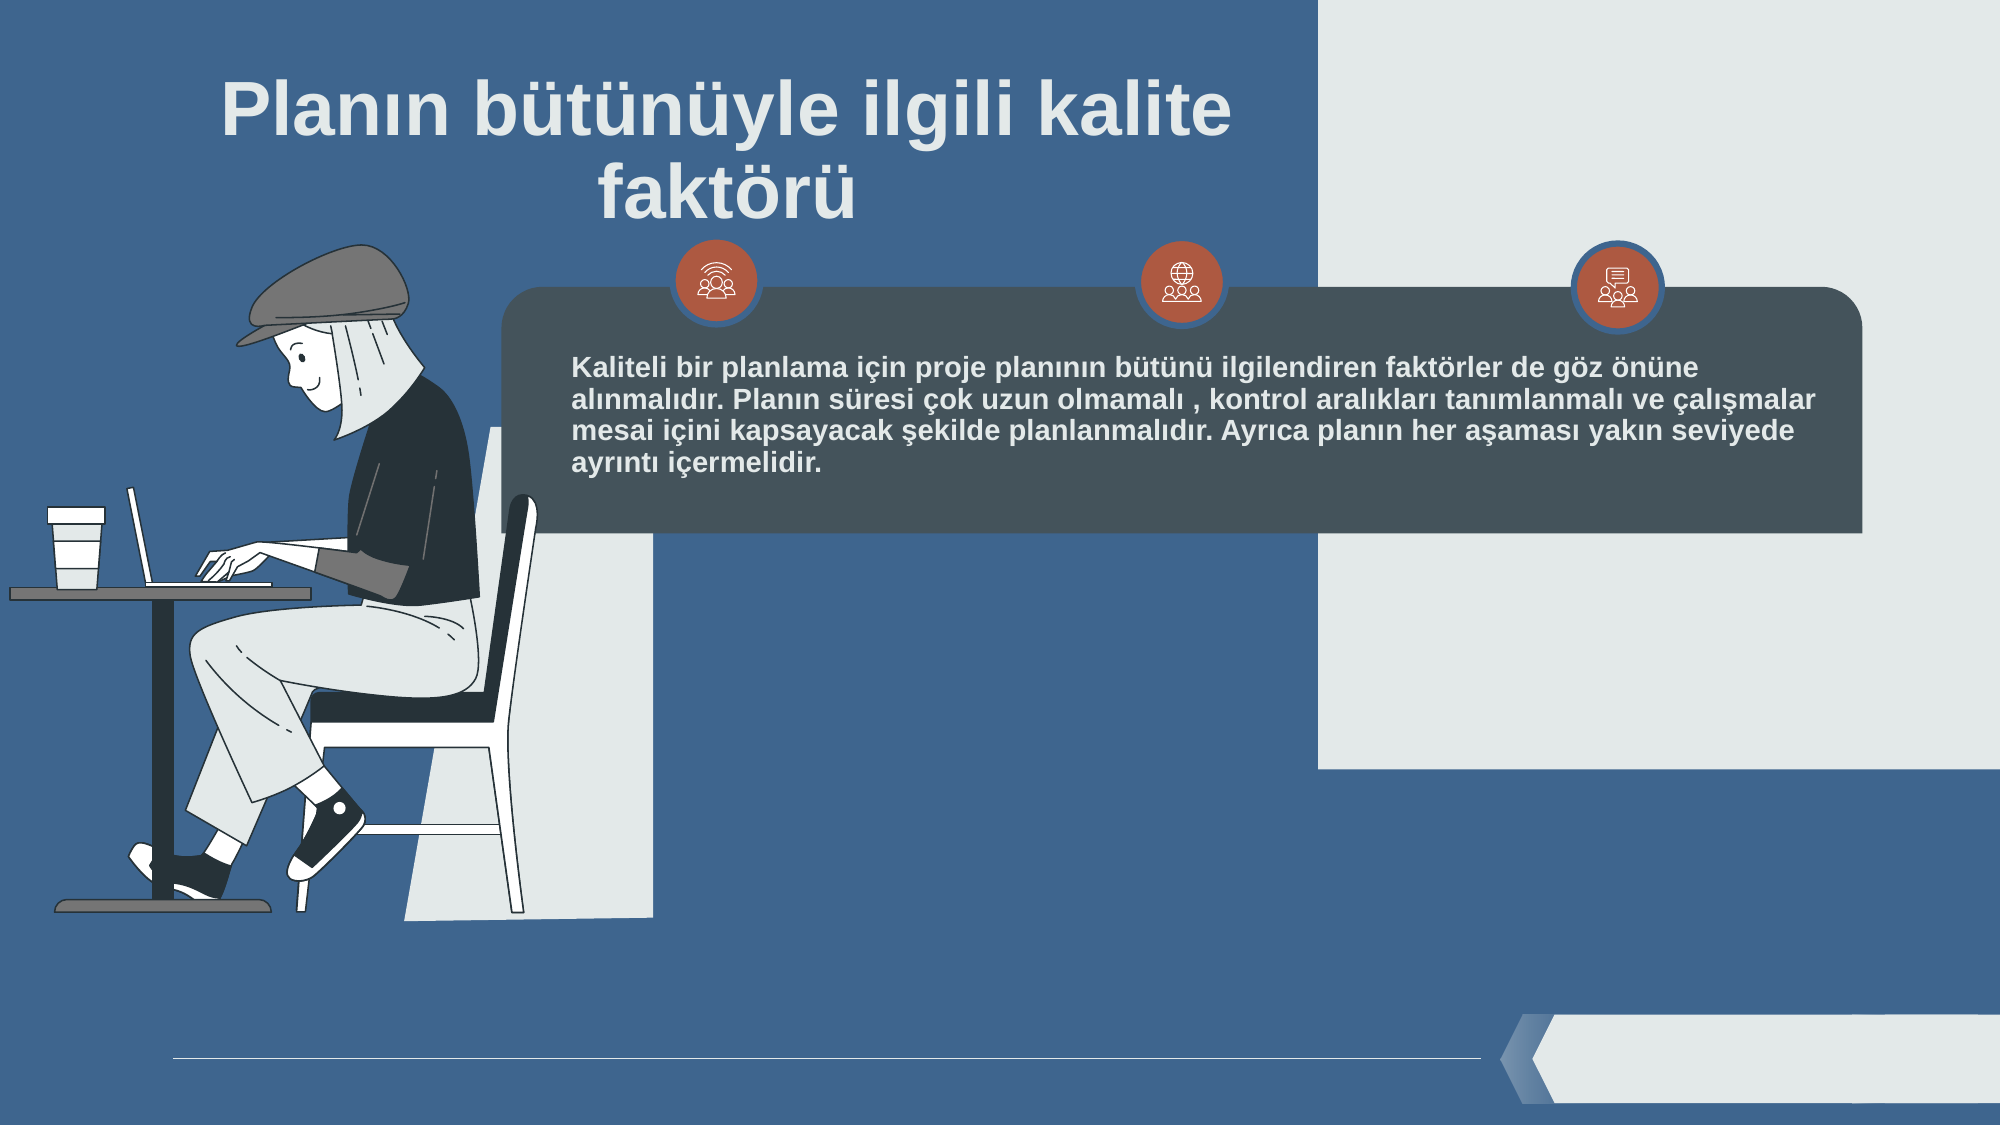

# Planın bütünüyle ilgili kalite faktörü

Kaliteli bir planlama için proje planının bütünü ilgilendiren faktörler de göz önüne alınmalıdır. Planın süresi çok uzun olmamalı , kontrol aralıkları tanımlanmalı ve çalışmalar mesai içini kapsayacak şekilde planlanmalıdır. Ayrıca planın her aşaması yakın seviyede ayrıntı içermelidir.